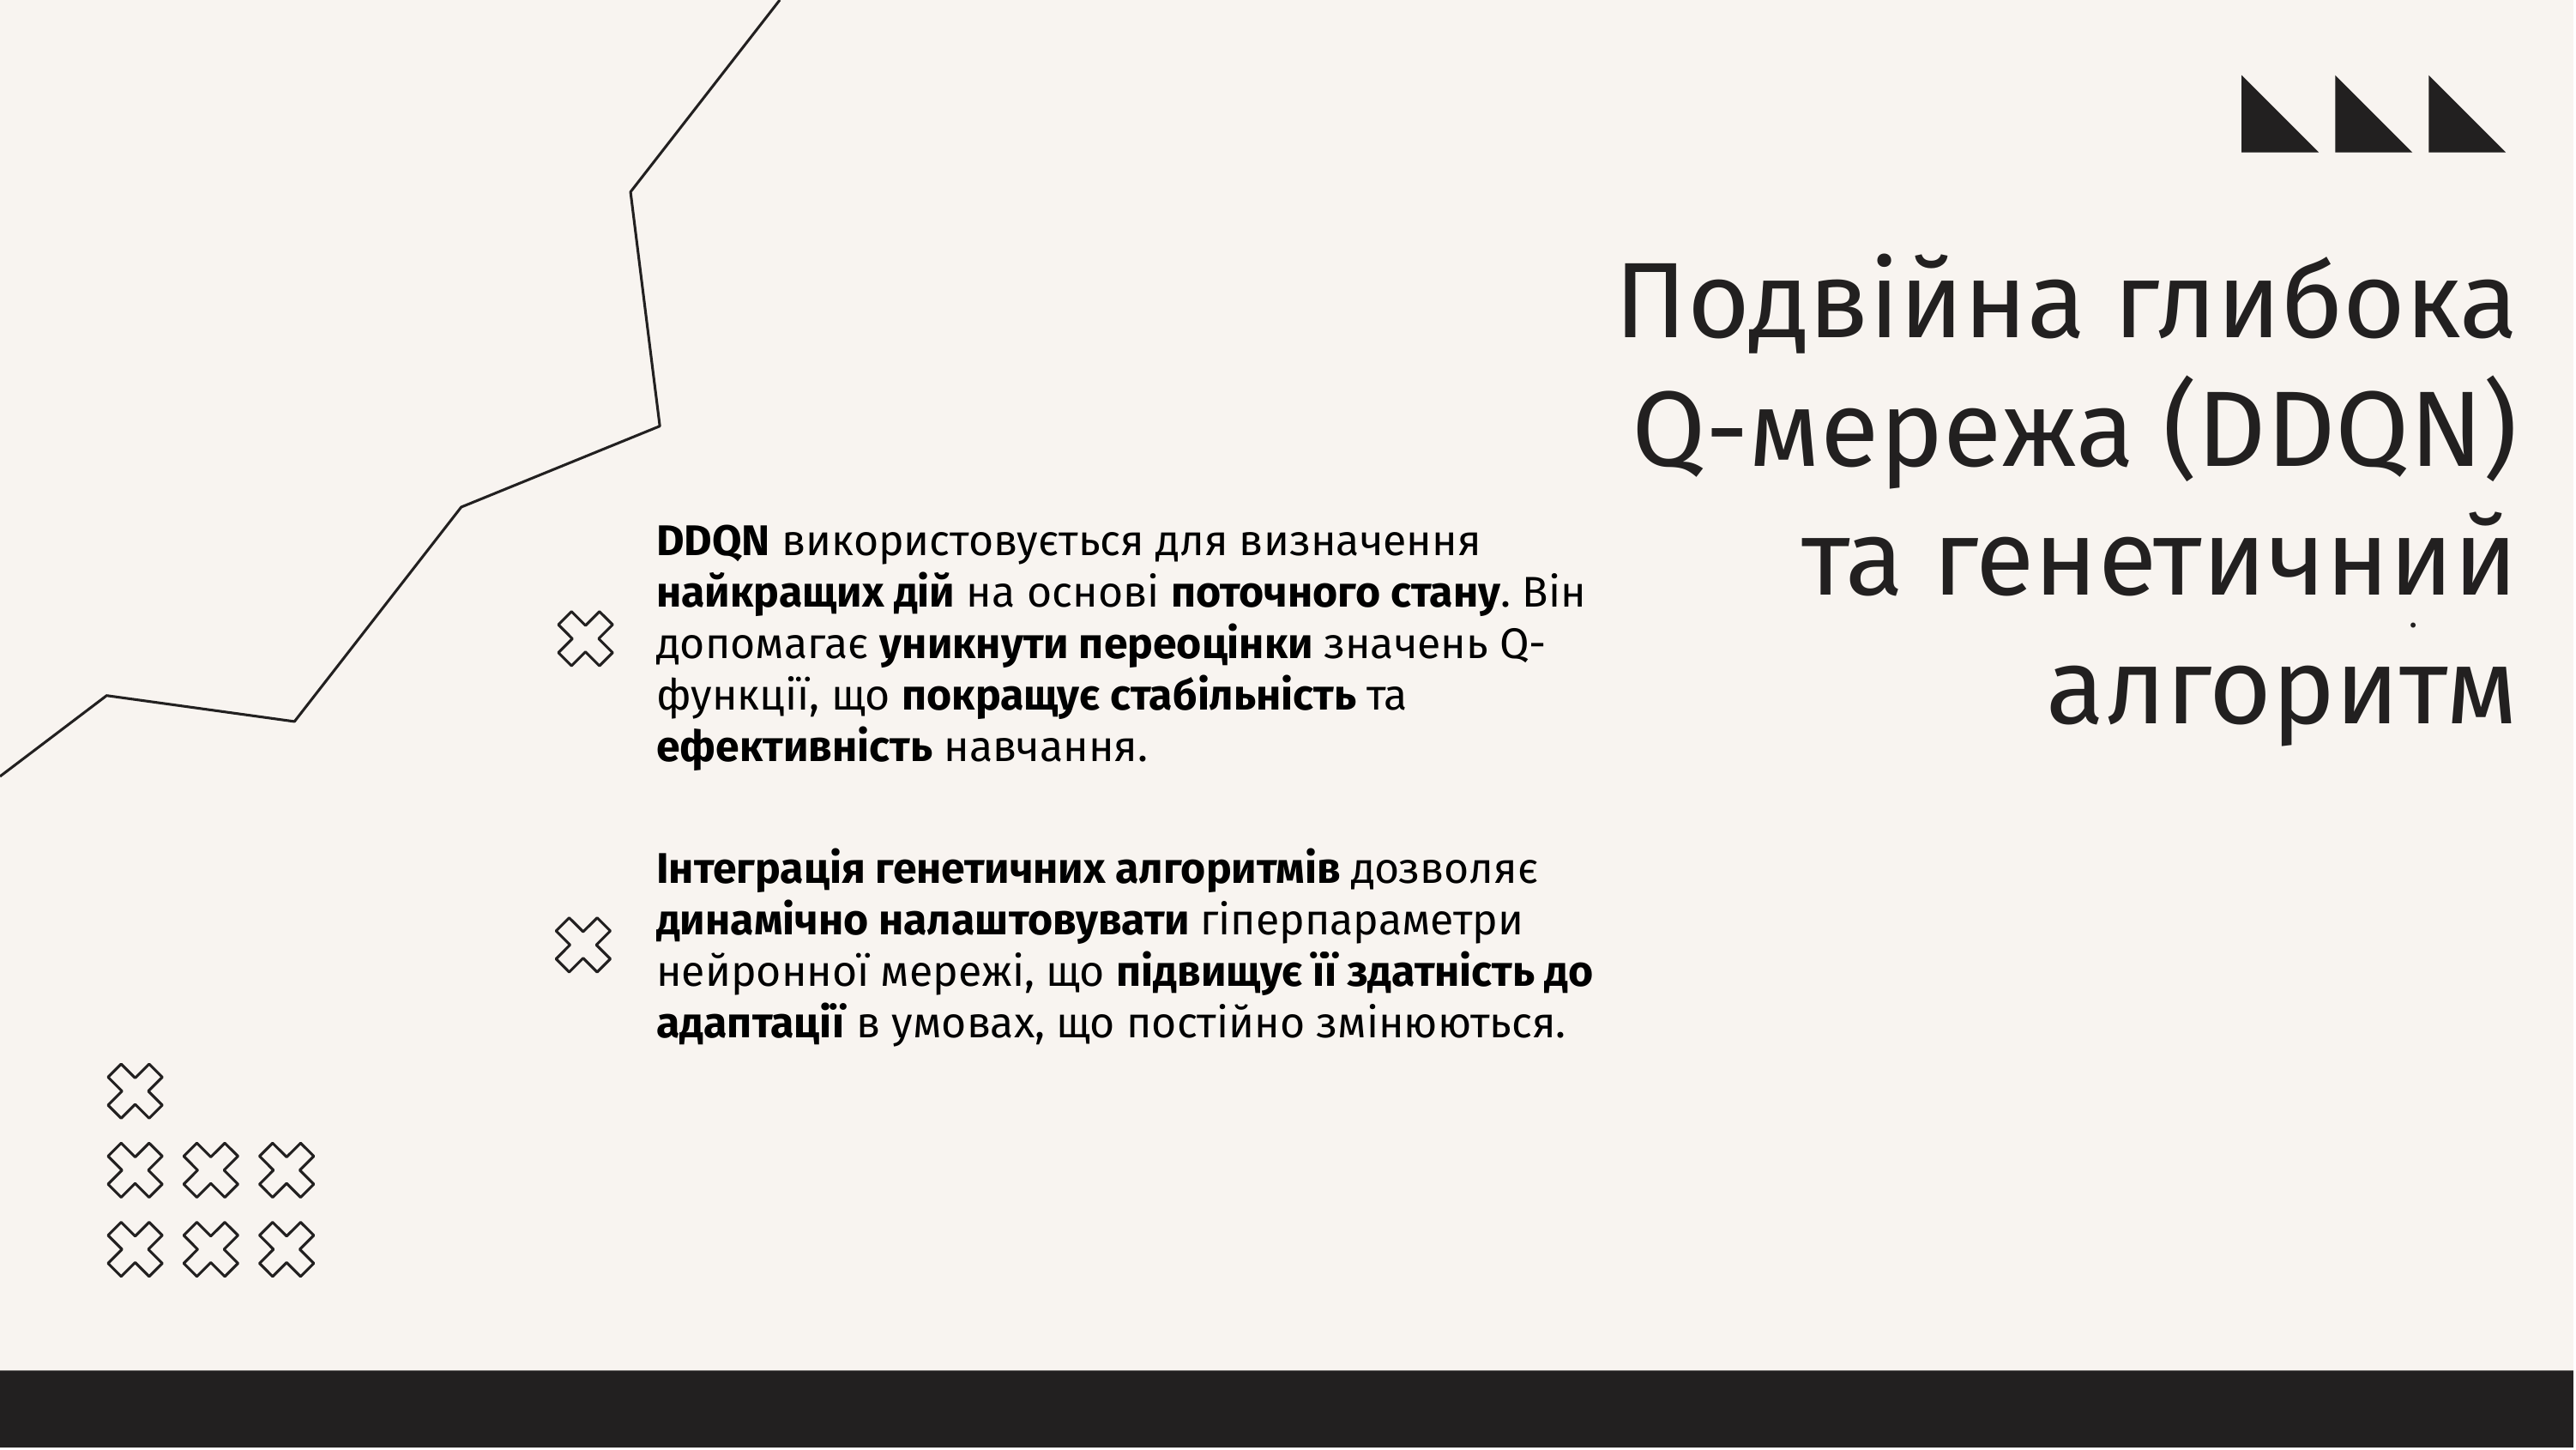

# Подвійна глибока Q-мережа (DDQN) та генетичний алгоритм
DDQN використовується для визначення найкращих дій на основі поточного стану. Він допомагає уникнути переоцінки значень Q-функції, що покращує стабільність та ефективність навчання.
.

Інтеграція генетичних алгоритмів дозволяє динамічно налаштовувати гіперпараметри нейронної мережі, що підвищує її здатність до адаптації в умовах, що постійно змінюються.